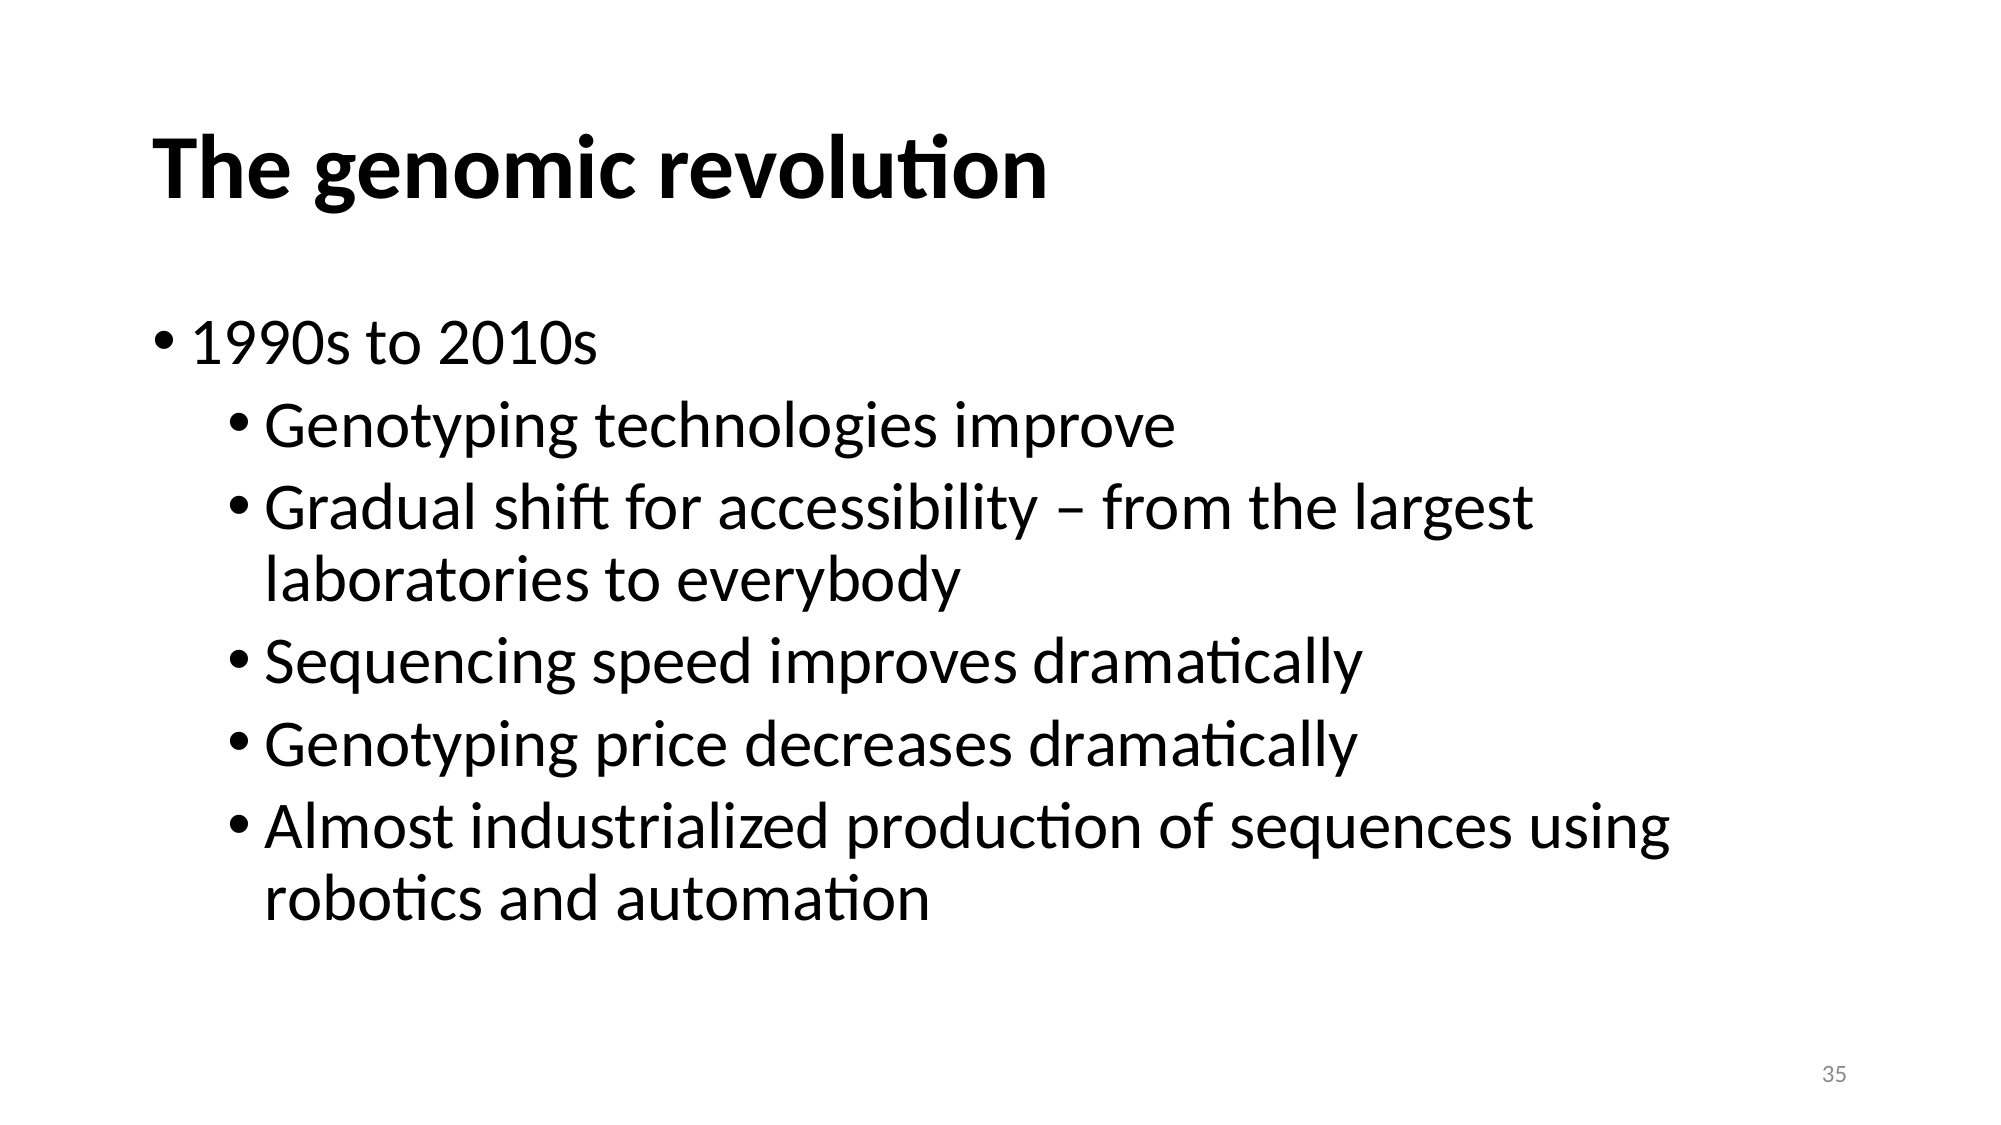

# The genomic revolution
1990s to 2010s
Genotyping technologies improve
Gradual shift for accessibility – from the largest laboratories to everybody
Sequencing speed improves dramatically
Genotyping price decreases dramatically
Almost industrialized production of sequences using robotics and automation
35